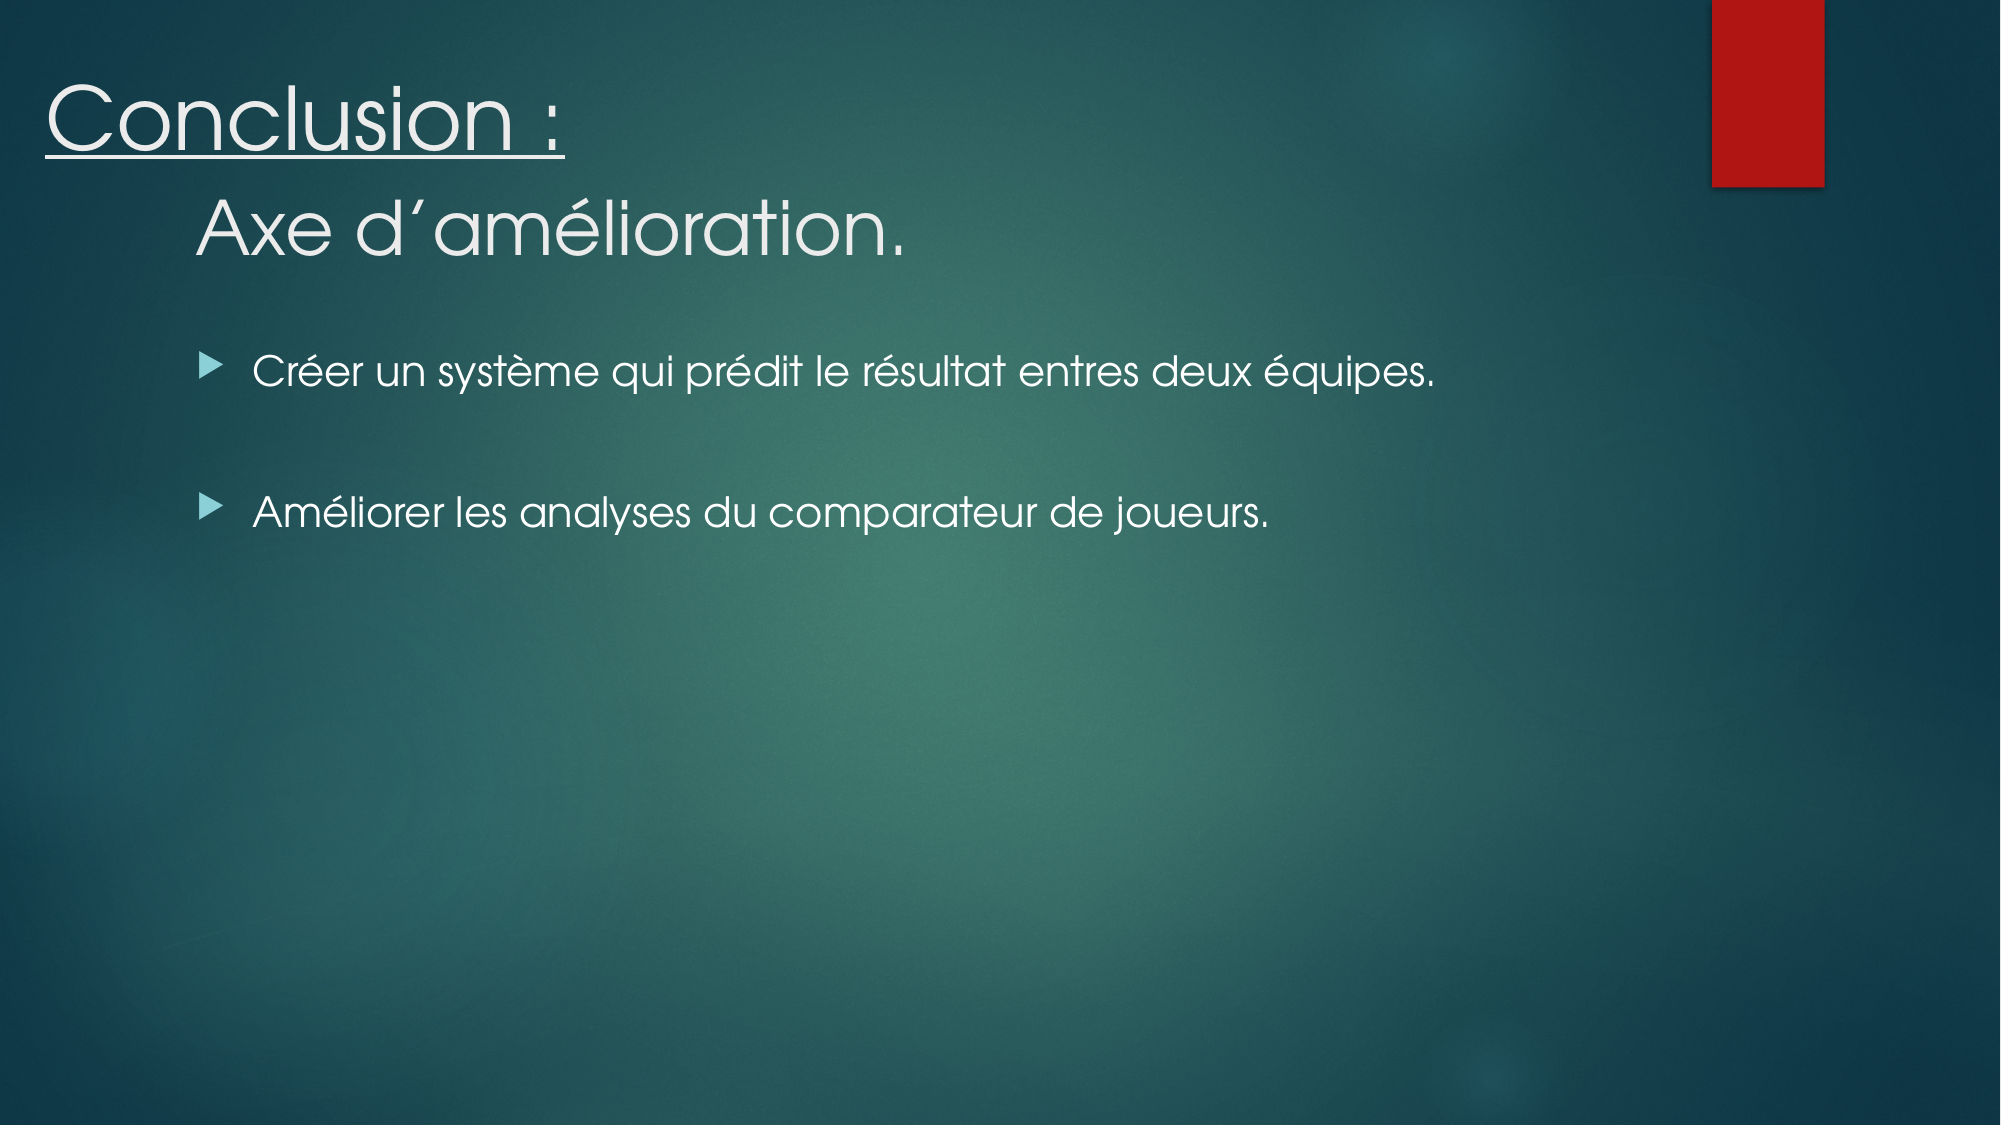

# Conclusion : Axe d’amélioration.
Créer un système qui prédit le résultat entres deux équipes.

Améliorer les analyses du comparateur de joueurs.